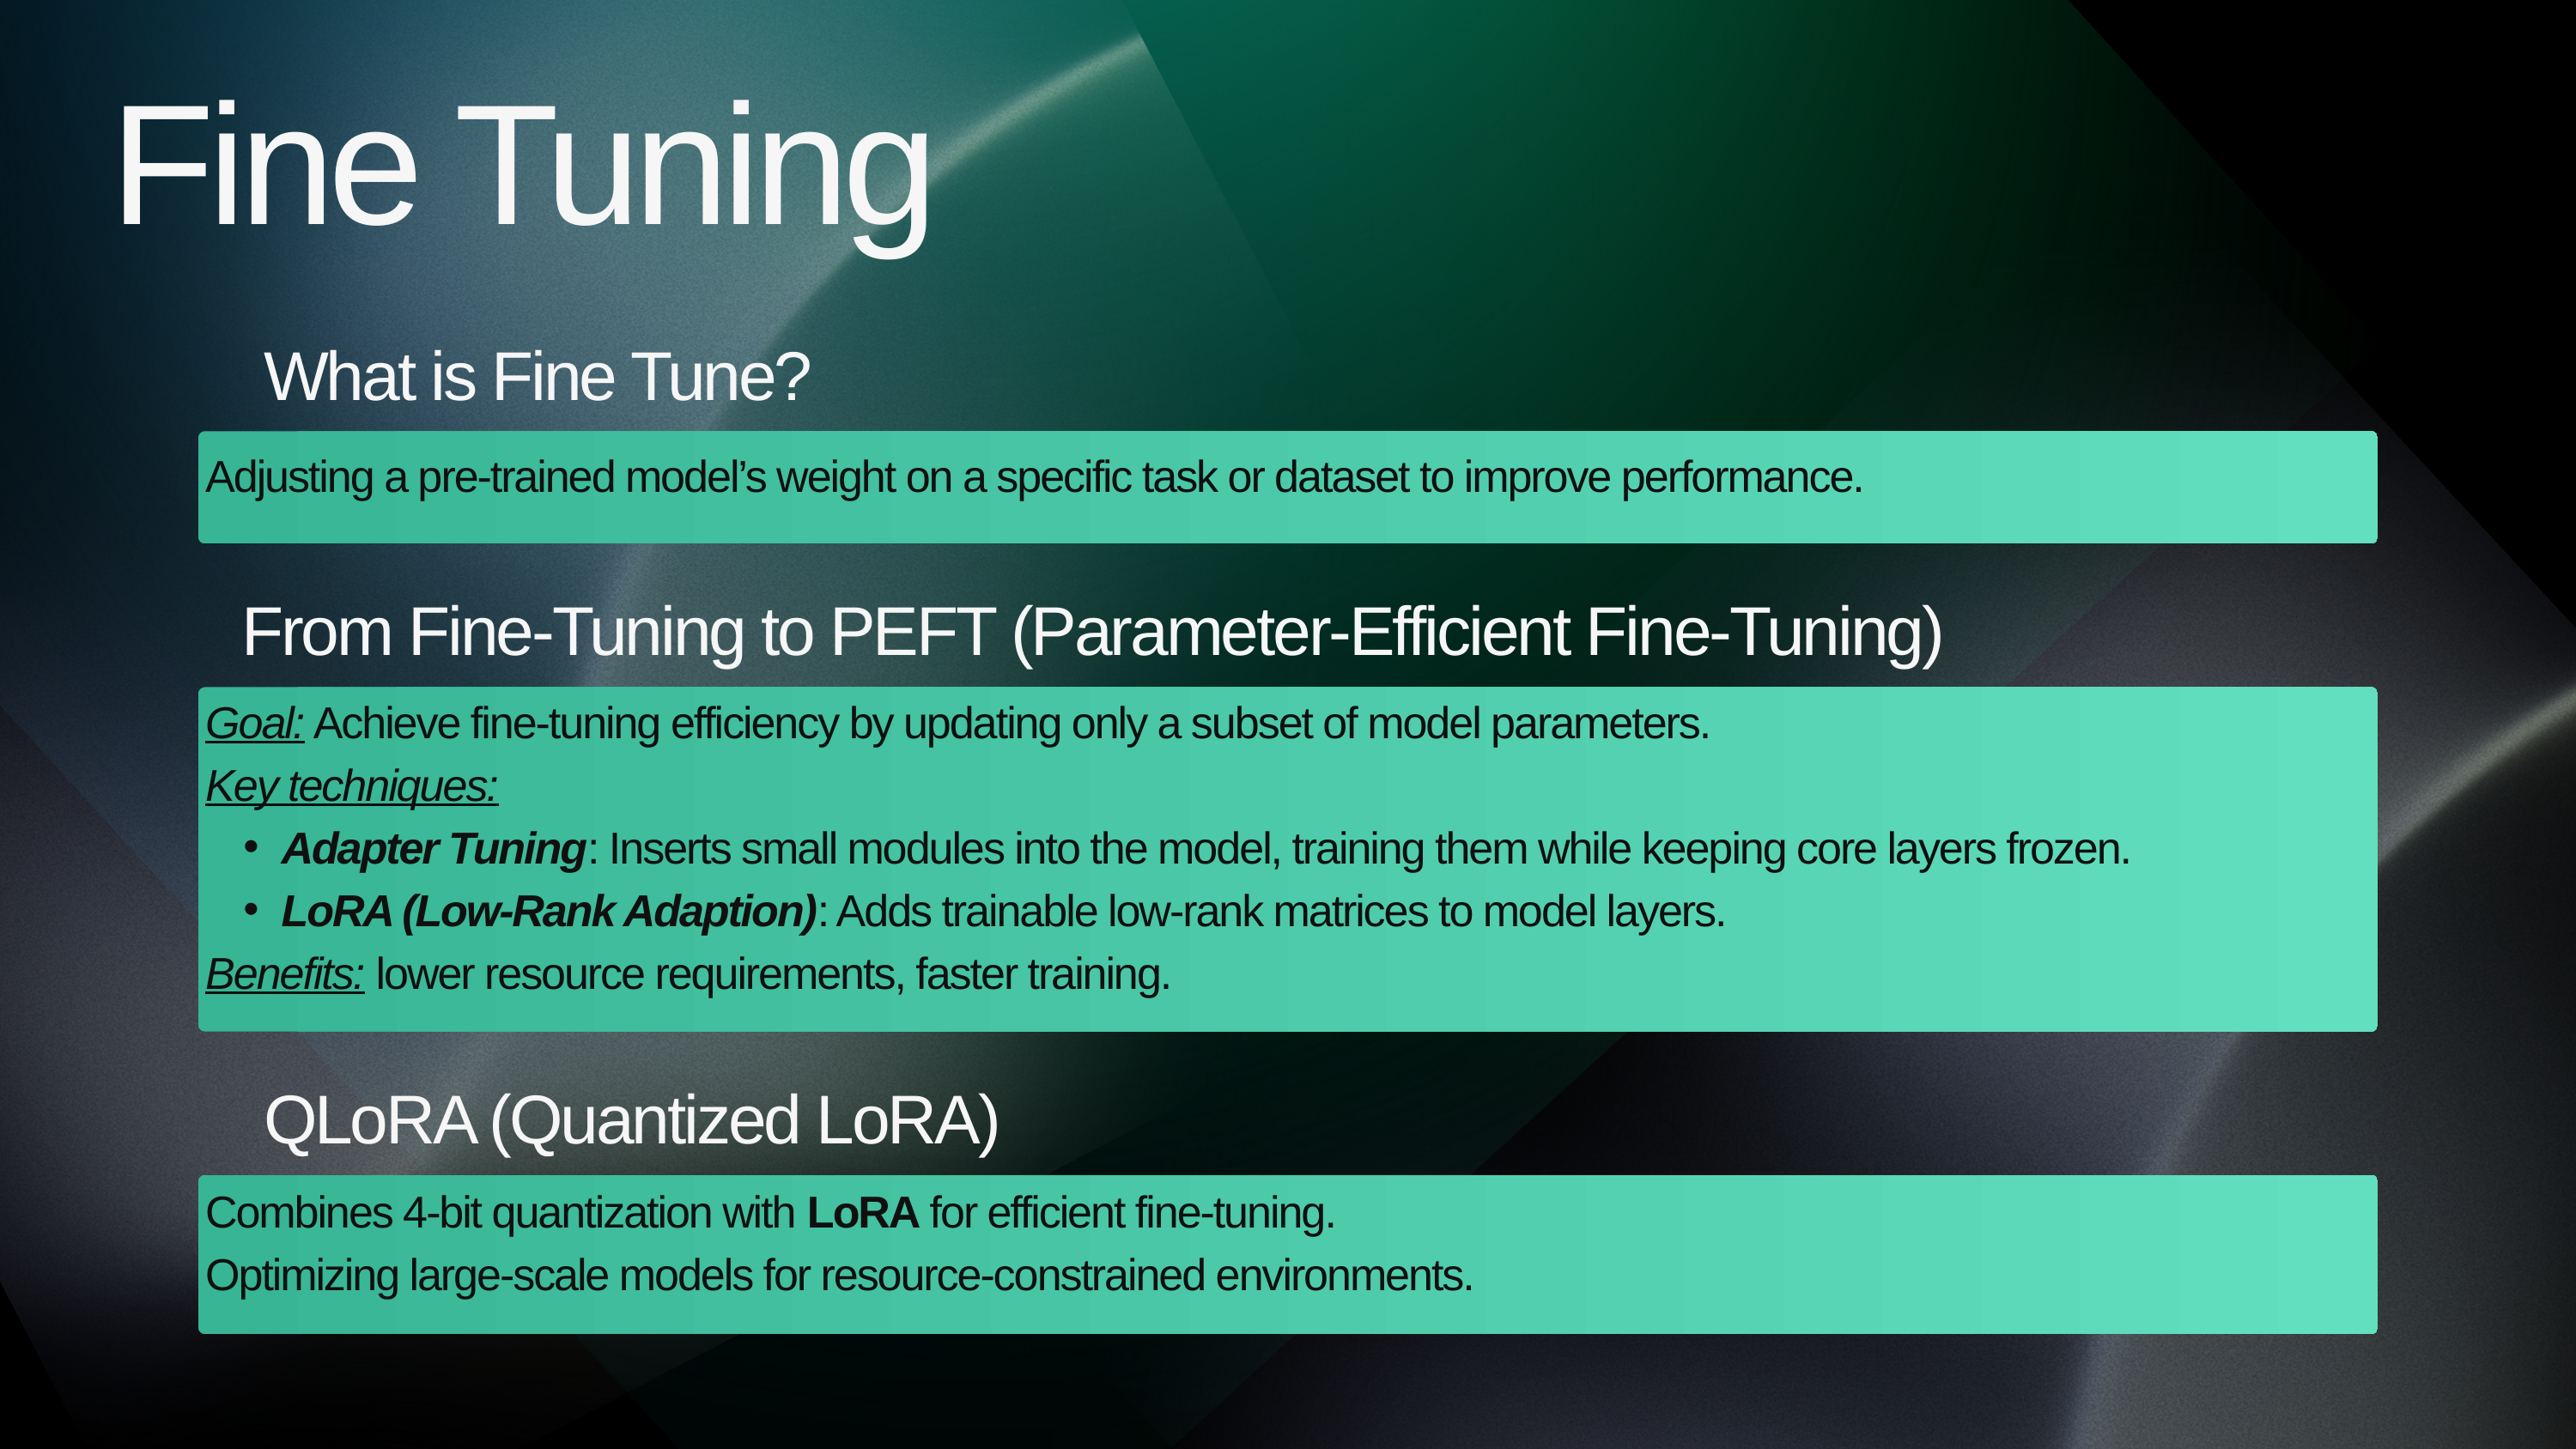

Fine Tuning
What is Fine Tune?

Adjusting a pre-trained model’s weight on a specific task or dataset to improve performance.

From Fine-Tuning to PEFT (Parameter-Efficient Fine-Tuning)

Goal: Achieve fine-tuning efficiency by updating only a subset of model parameters.
Key techniques:
Adapter Tuning: Inserts small modules into the model, training them while keeping core layers frozen.
LoRA (Low-Rank Adaption): Adds trainable low-rank matrices to model layers.
Benefits: lower resource requirements, faster training.
QLoRA (Quantized LoRA)

Combines 4-bit quantization with LoRA for efficient fine-tuning.
Optimizing large-scale models for resource-constrained environments.